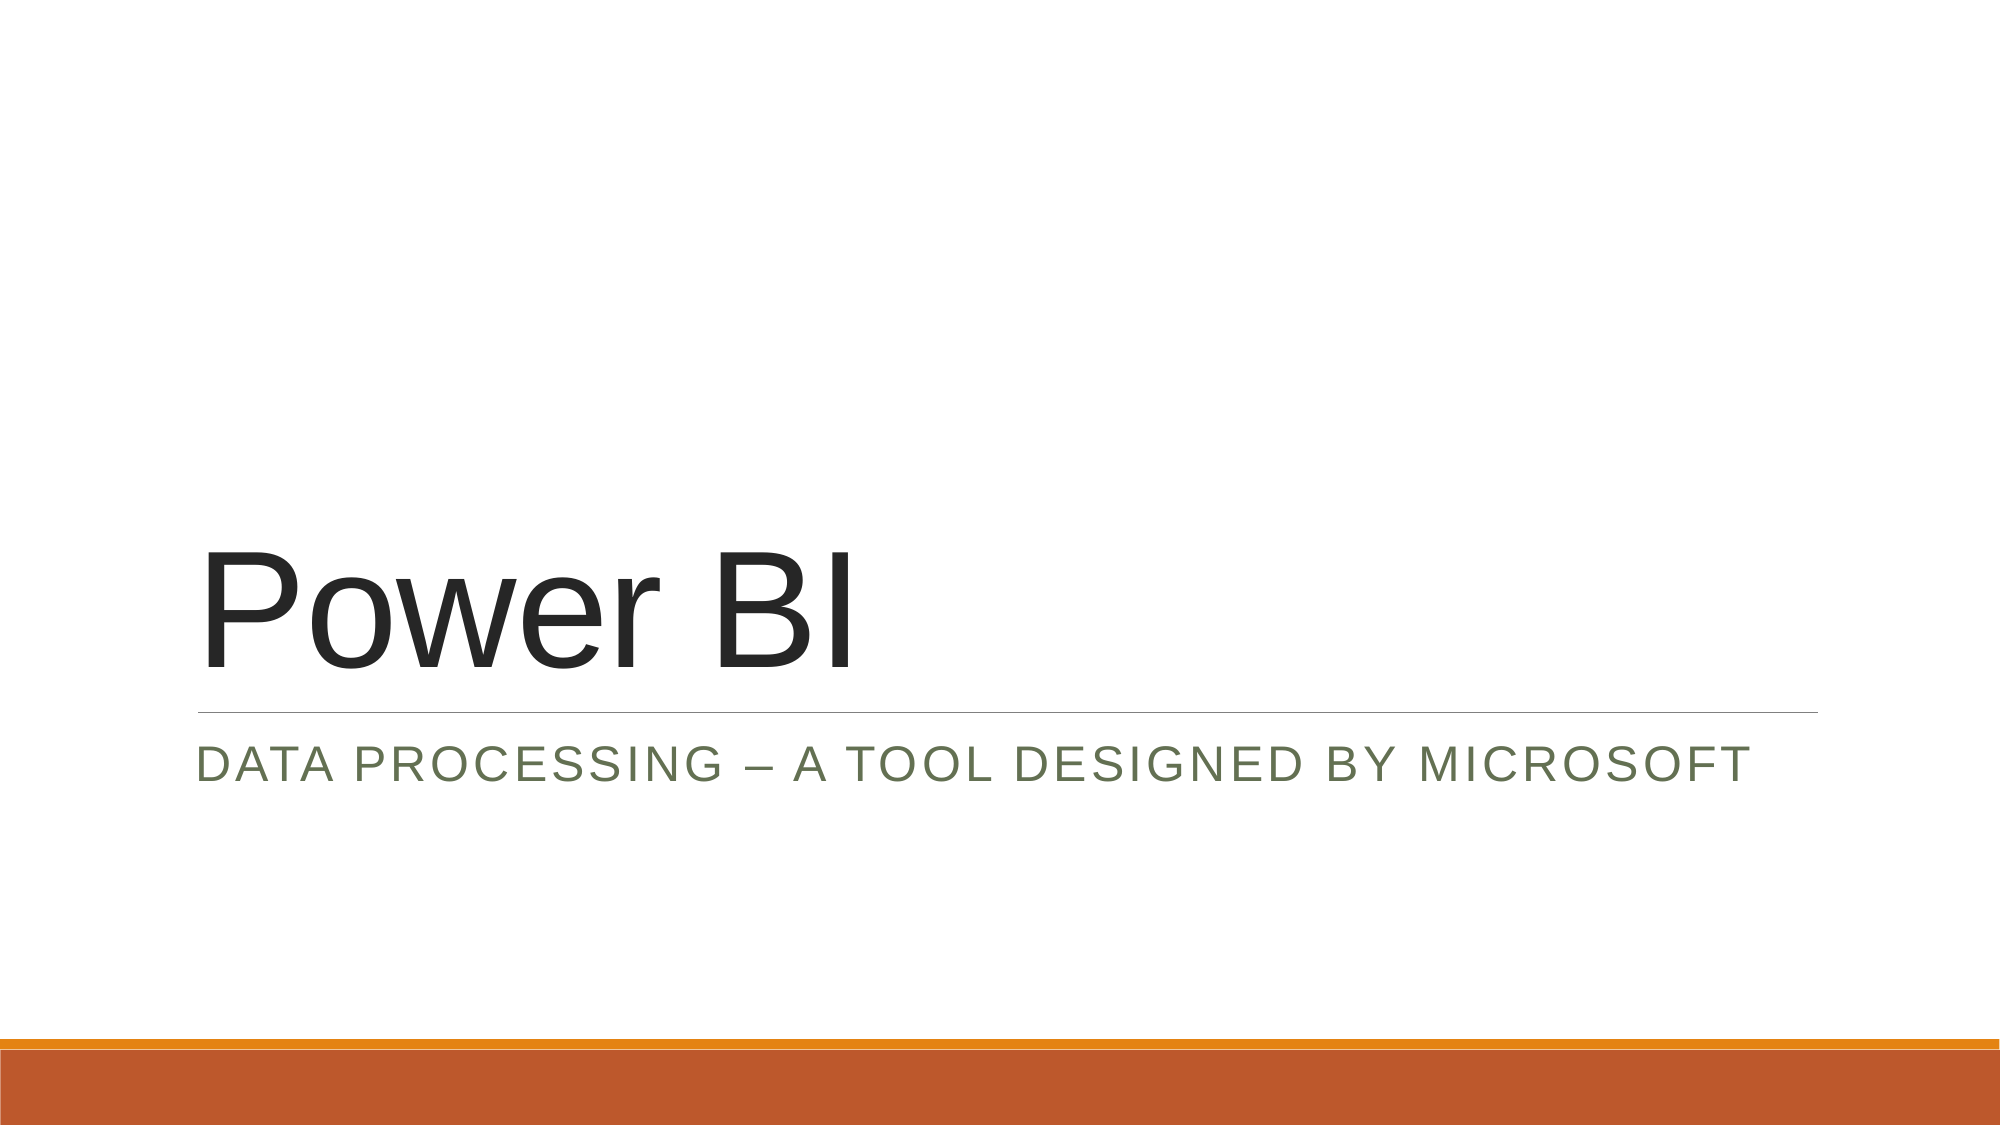

# Power BI
Data Processing – A tool designed by Microsoft